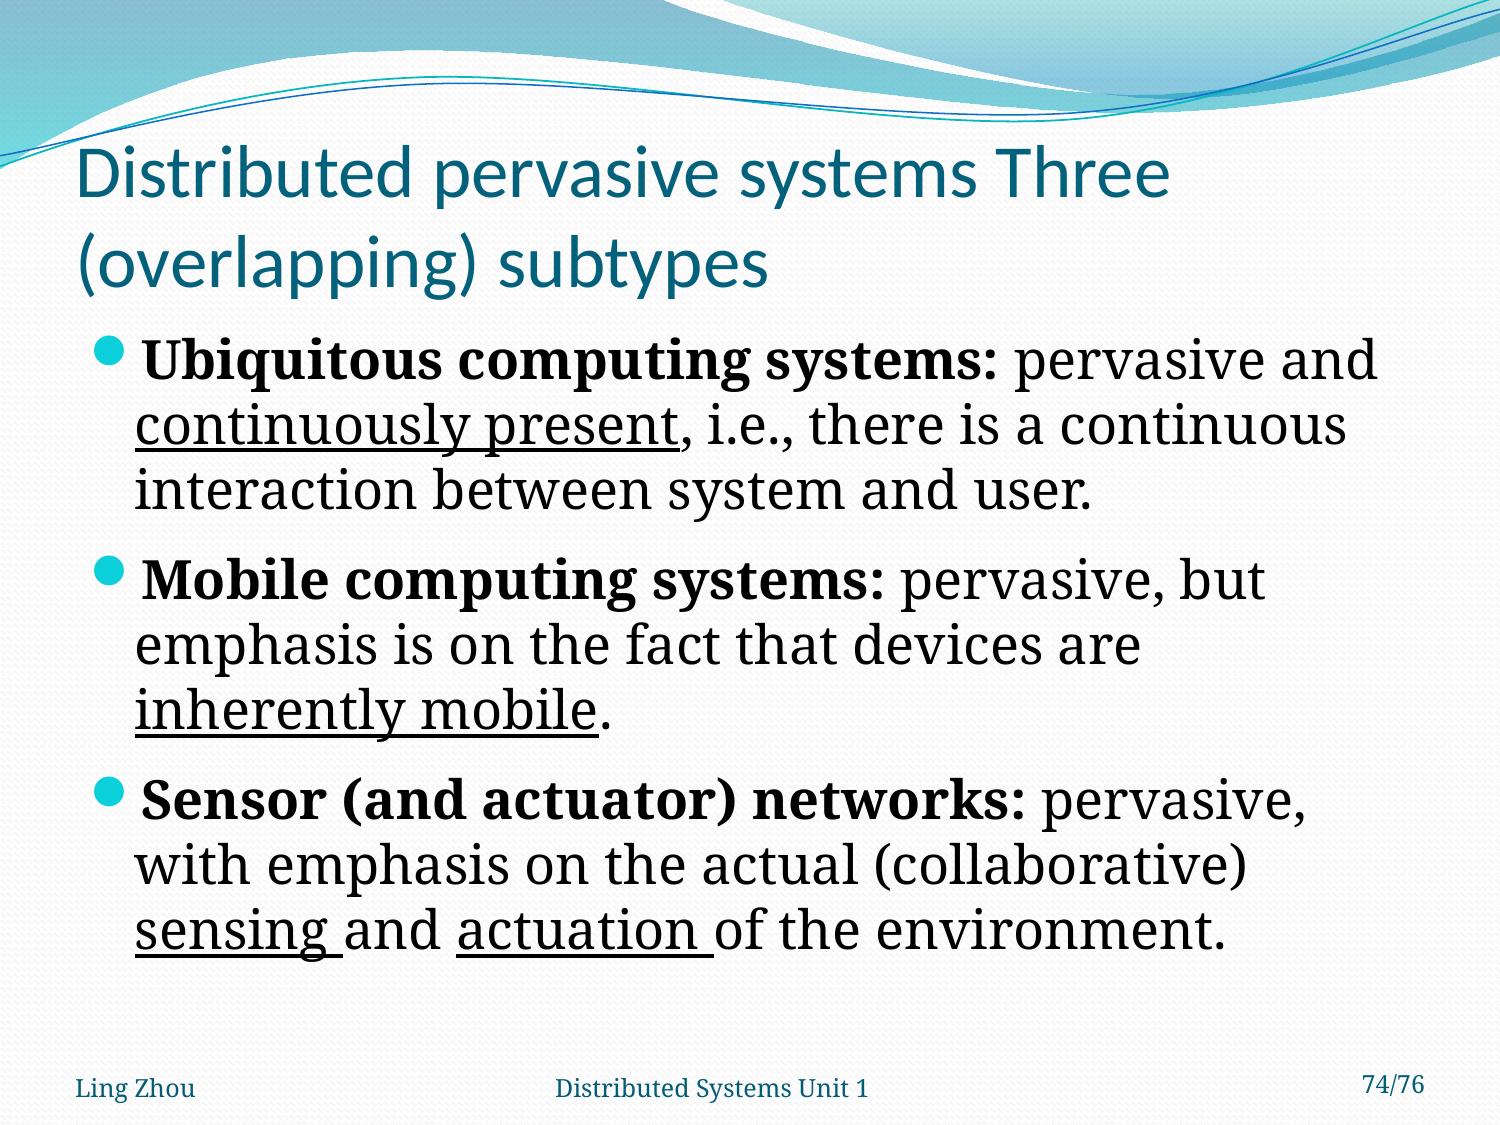

# Distributed pervasive systems Three (overlapping) subtypes
Ubiquitous computing systems: pervasive and continuously present, i.e., there is a continuous interaction between system and user.
Mobile computing systems: pervasive, but emphasis is on the fact that devices are inherently mobile.
Sensor (and actuator) networks: pervasive, with emphasis on the actual (collaborative) sensing and actuation of the environment.
Ling Zhou
Distributed Systems Unit 1
74/76